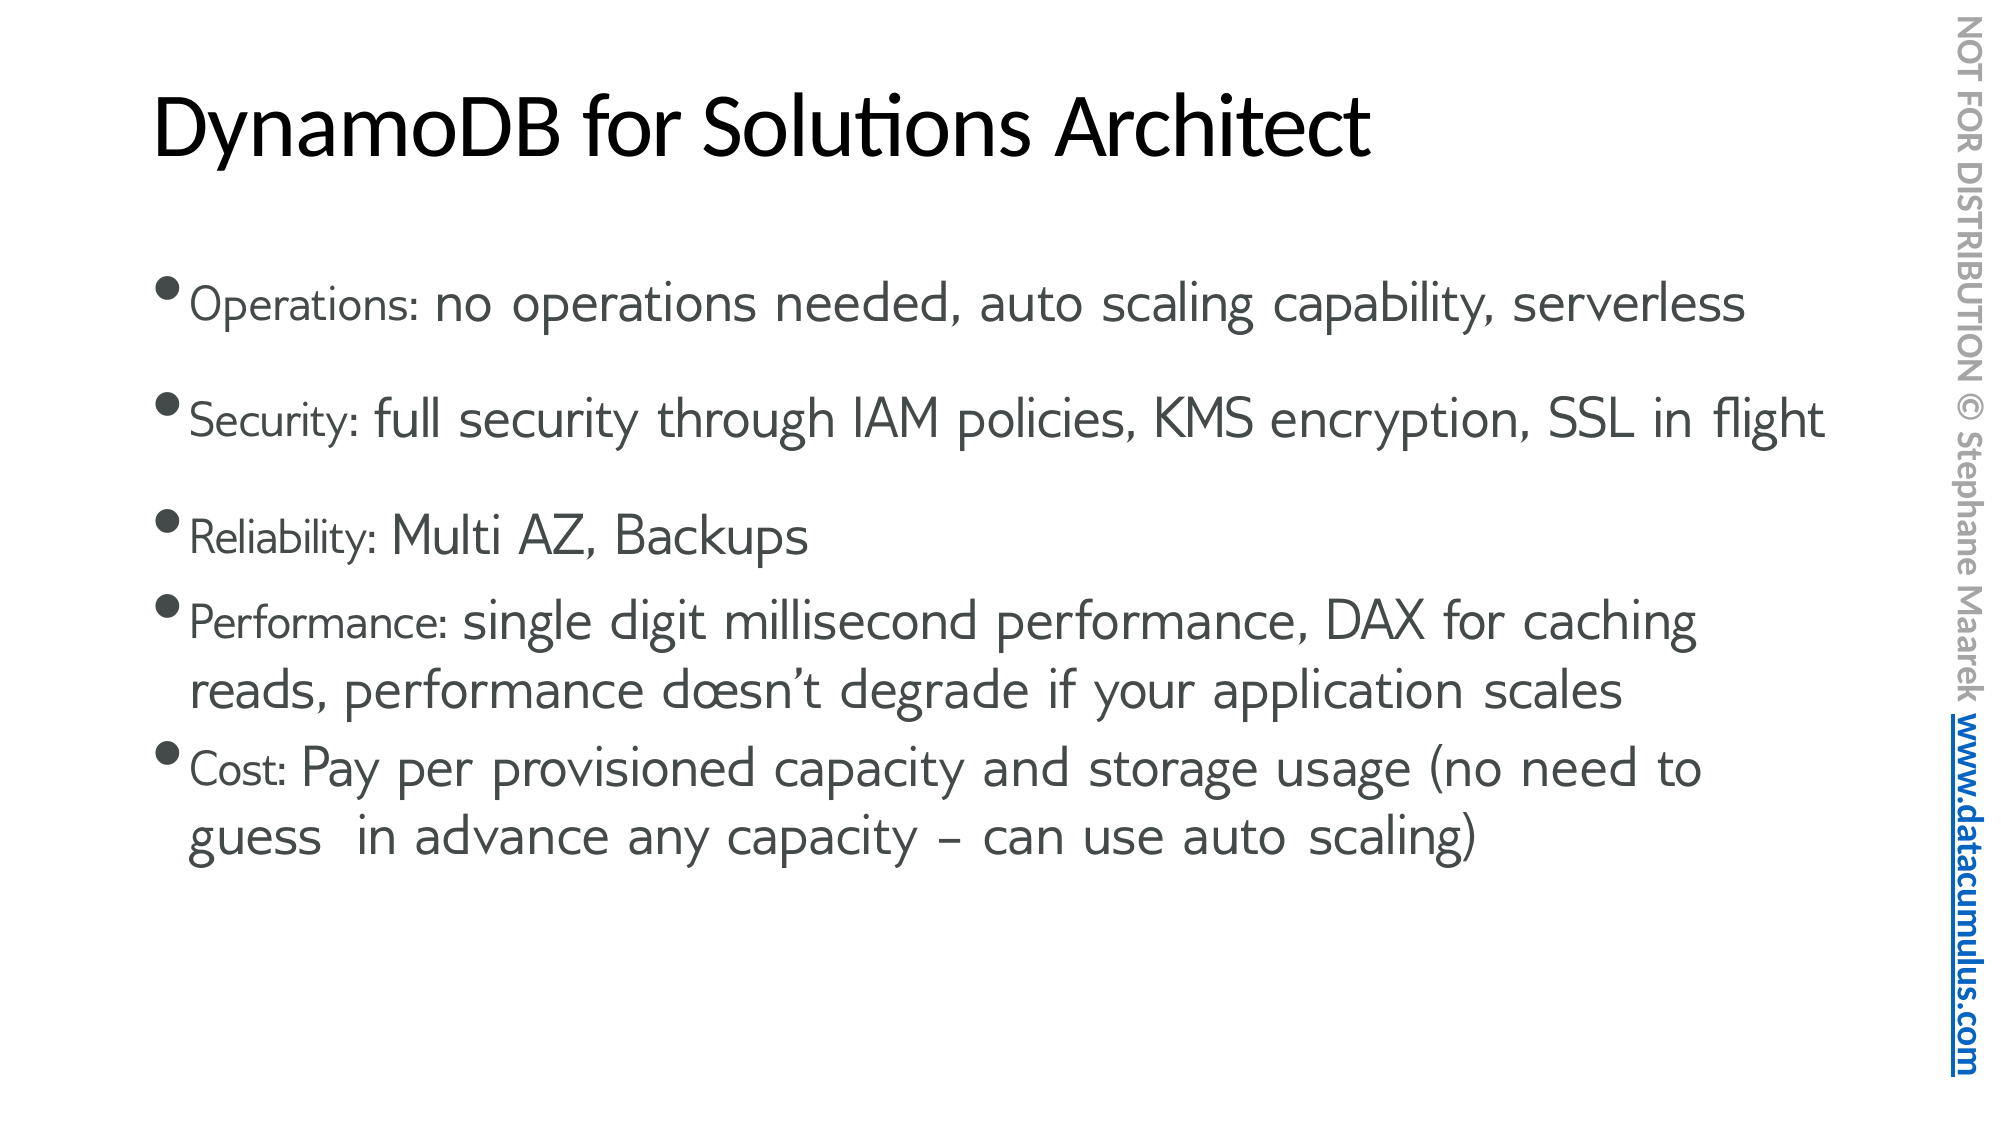

NOT FOR DISTRIBUTION © Stephane Maarek www.datacumulus.com
# DynamoDB for Solutions Architect
Operations: no operations needed, auto scaling capability, serverless
Security: full security through IAM policies, KMS encryption, SSL in flight
Reliability: Multi AZ, Backups
Performance: single digit millisecond performance, DAX for caching  reads, performance doesn’t degrade if your application scales
Cost: Pay per provisioned capacity and storage usage (no need to guess  in advance any capacity – can use auto scaling)
© Stephane Maarek